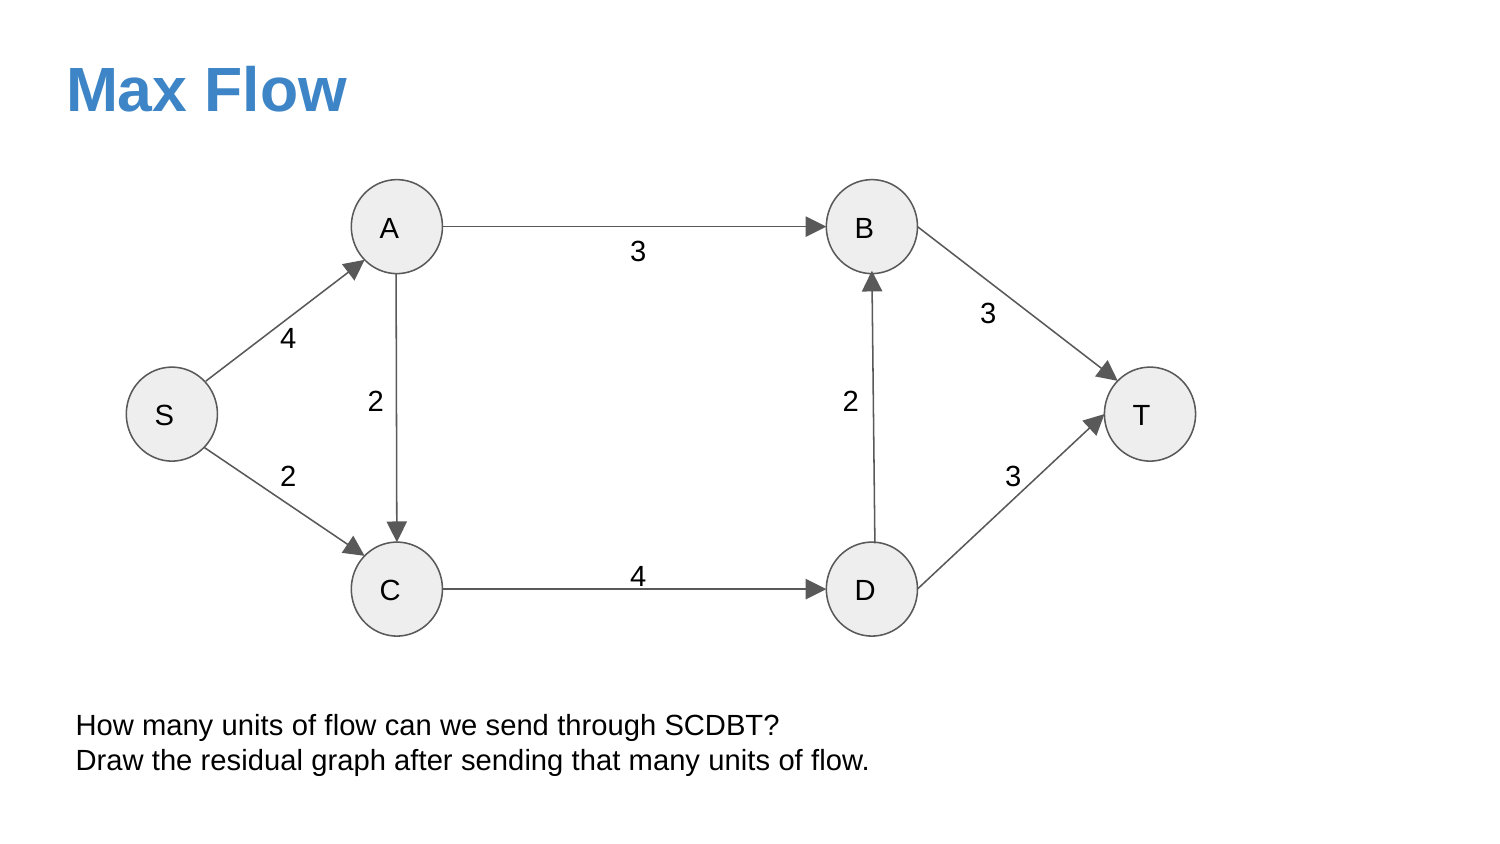

# Max Flow
A
B
3
3
4
S
T
2
2
2
3
C
D
4
How many units of flow can we send through SCDBT?
Draw the residual graph after sending that many units of flow.